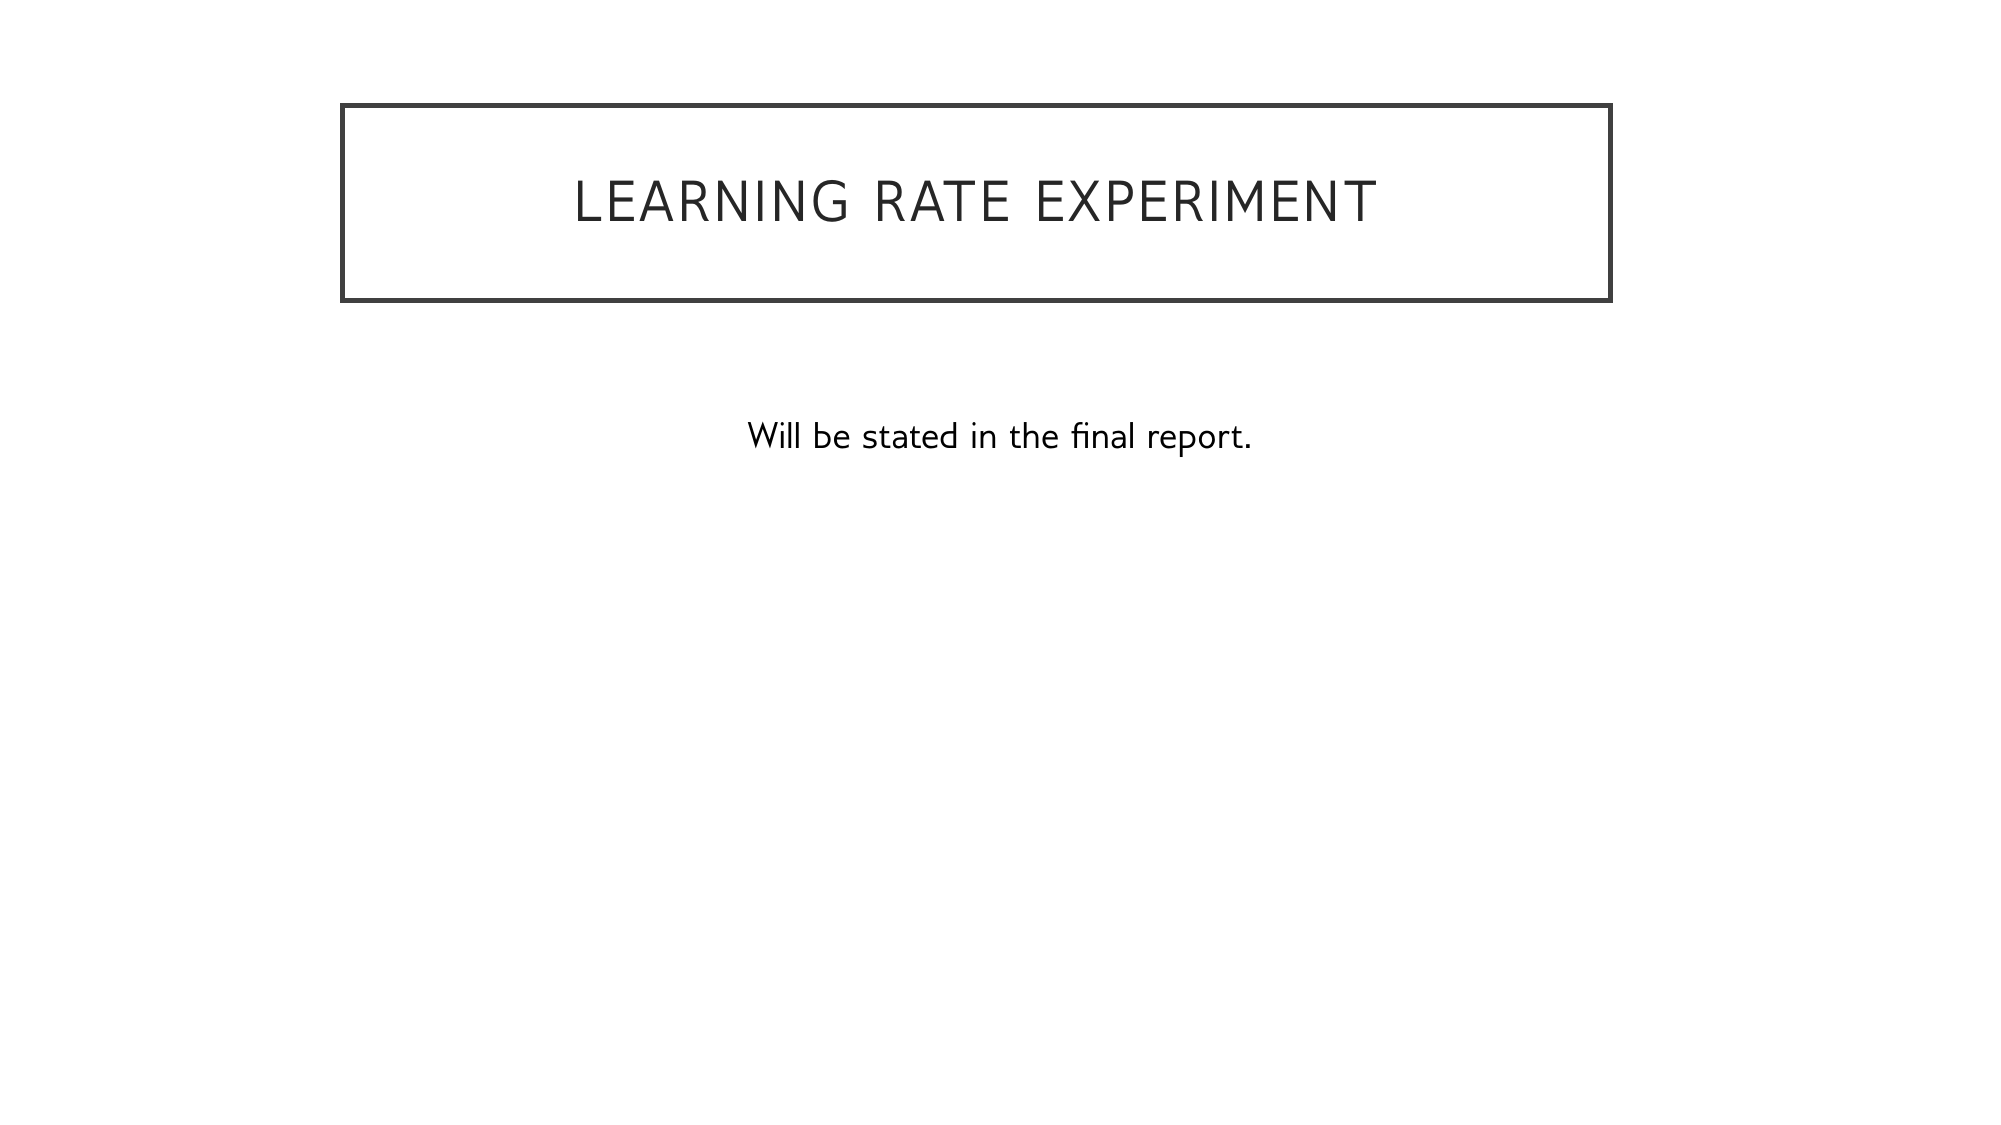

# Learnıng rate EXPERIMENT
Will be stated in the final report.